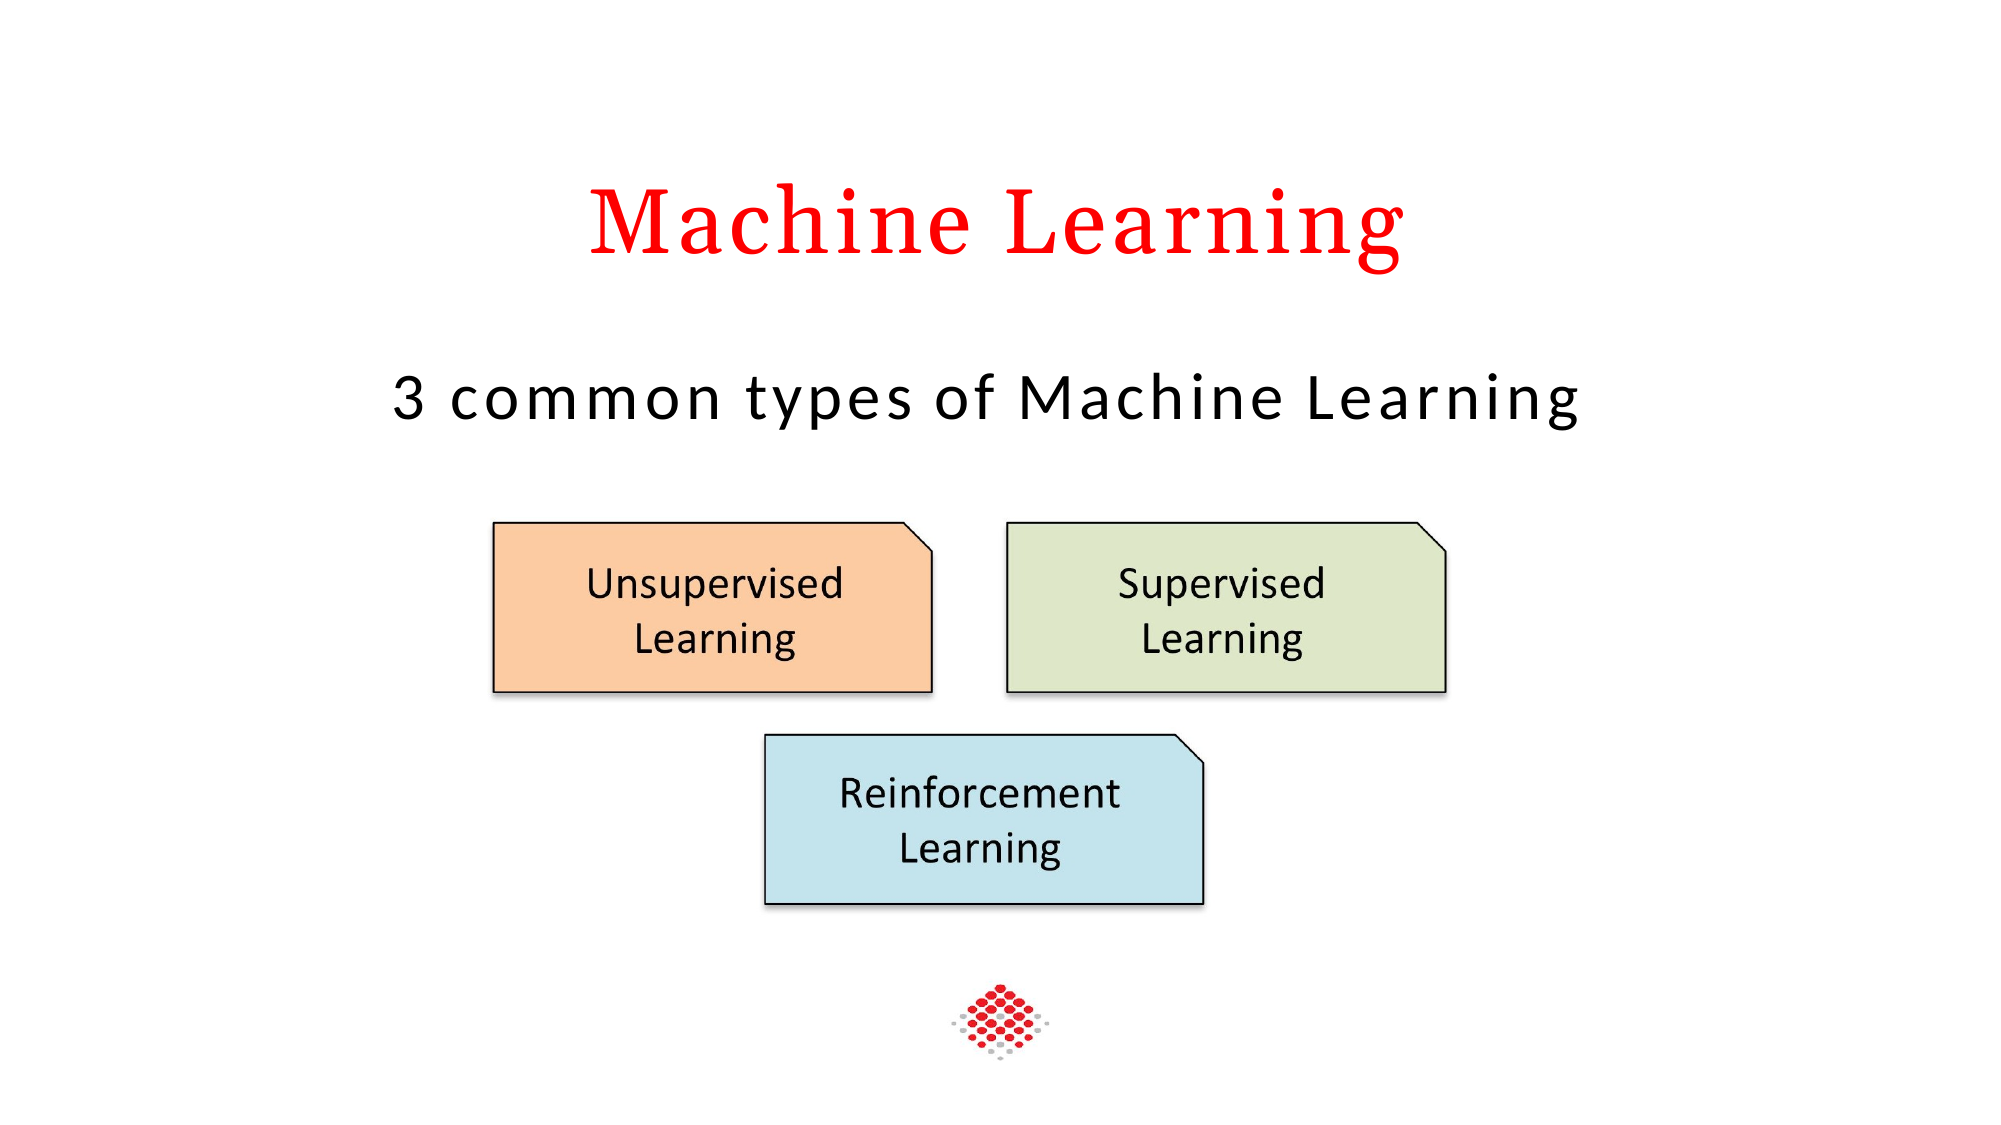

# Machine Learning
3 common types of Machine Learning